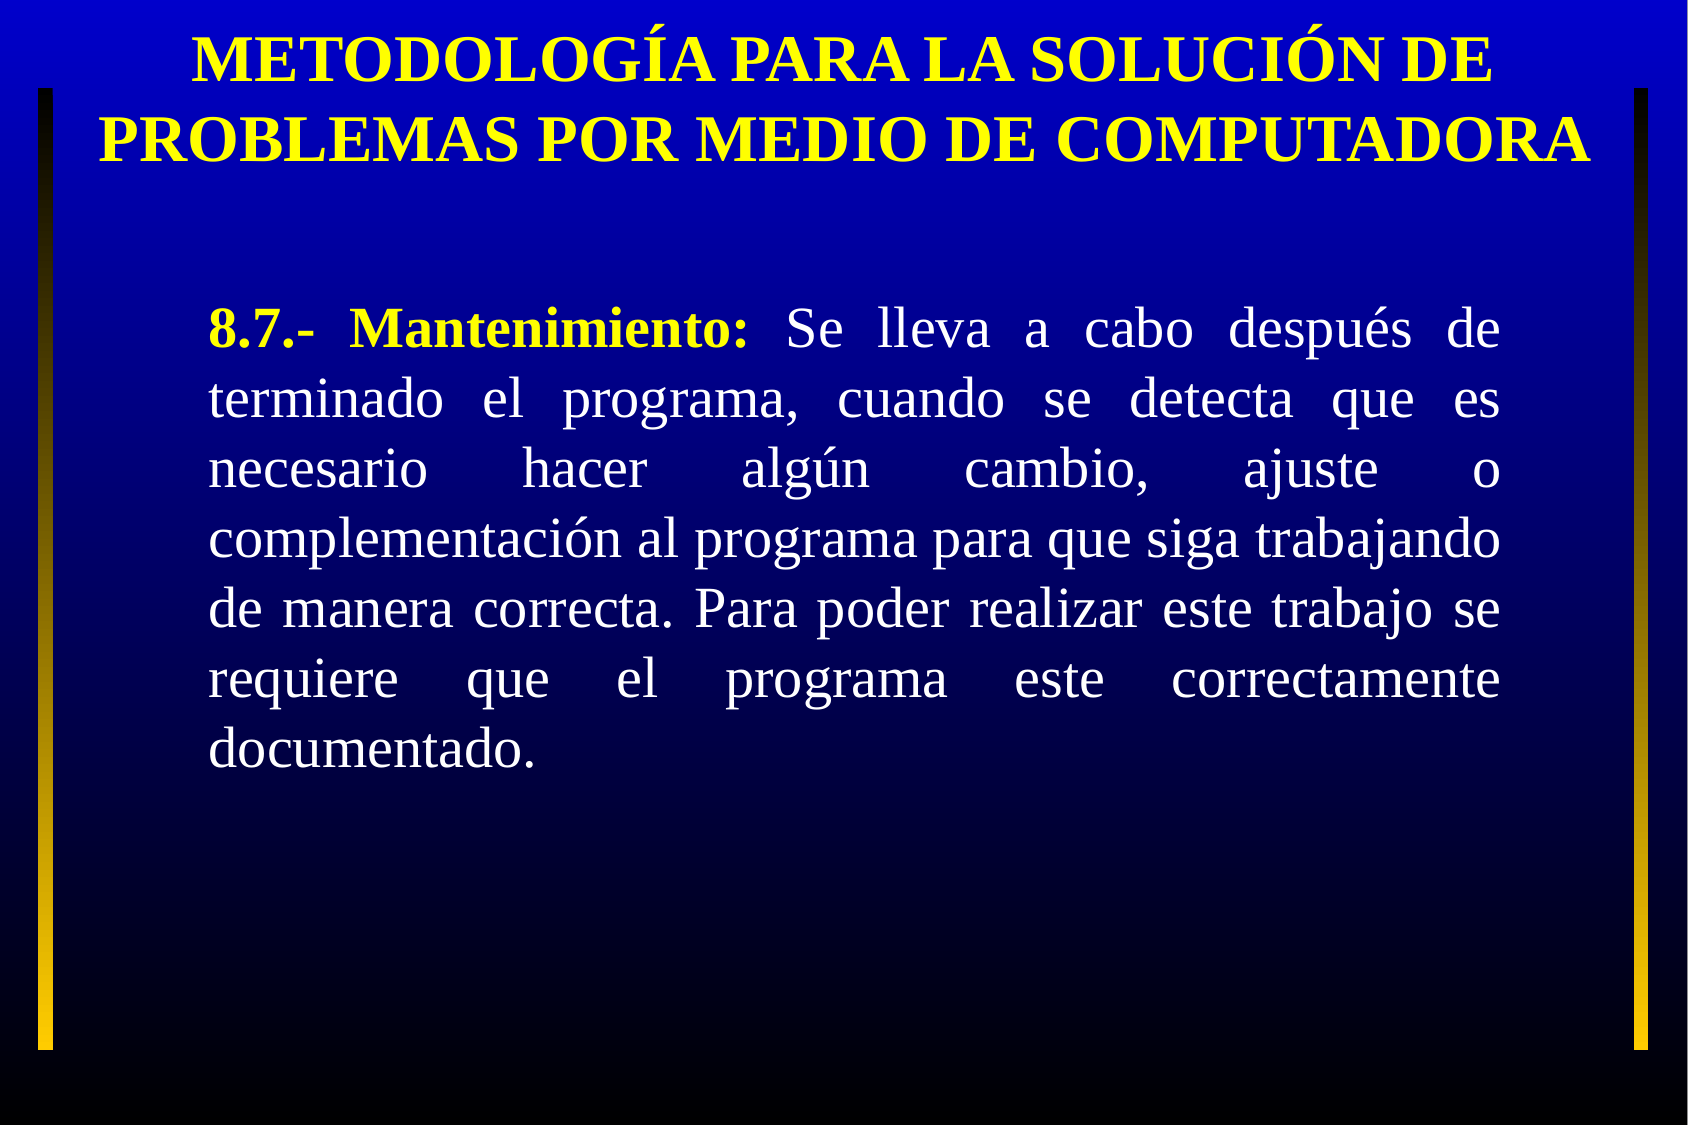

METODOLOGÍA PARA LA SOLUCIÓN DE PROBLEMAS POR MEDIO DE COMPUTADORA
8.7.- Mantenimiento: Se lleva a cabo después de terminado el programa, cuando se detecta que es necesario hacer algún cambio, ajuste o complementación al programa para que siga trabajando de manera correcta. Para poder realizar este trabajo se requiere que el programa este correctamente documentado.